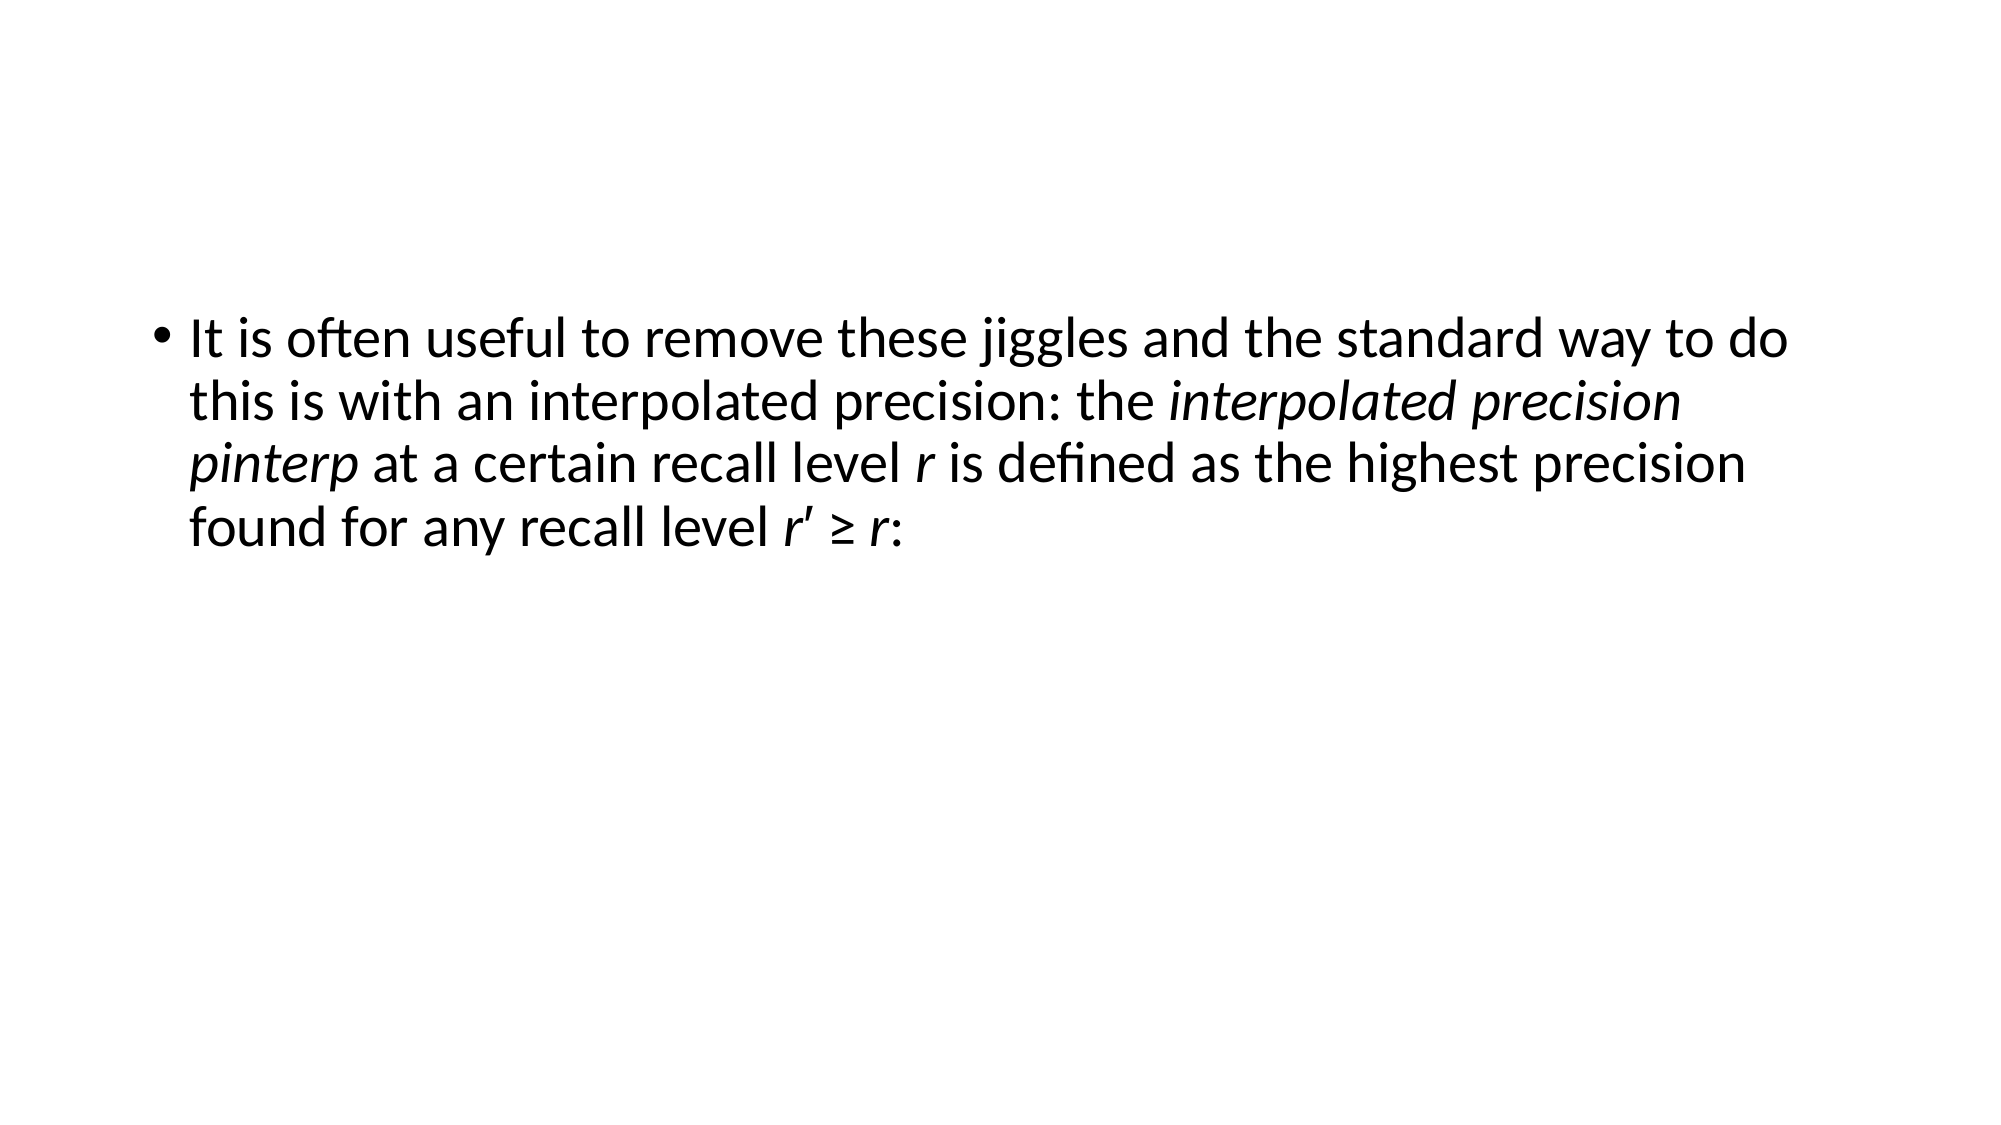

It is often useful to remove these jiggles and the standard way to do this is with an interpolated precision: the interpolated precision pinterp at a certain recall level r is defined as the highest precision found for any recall level r′ ≥ r: